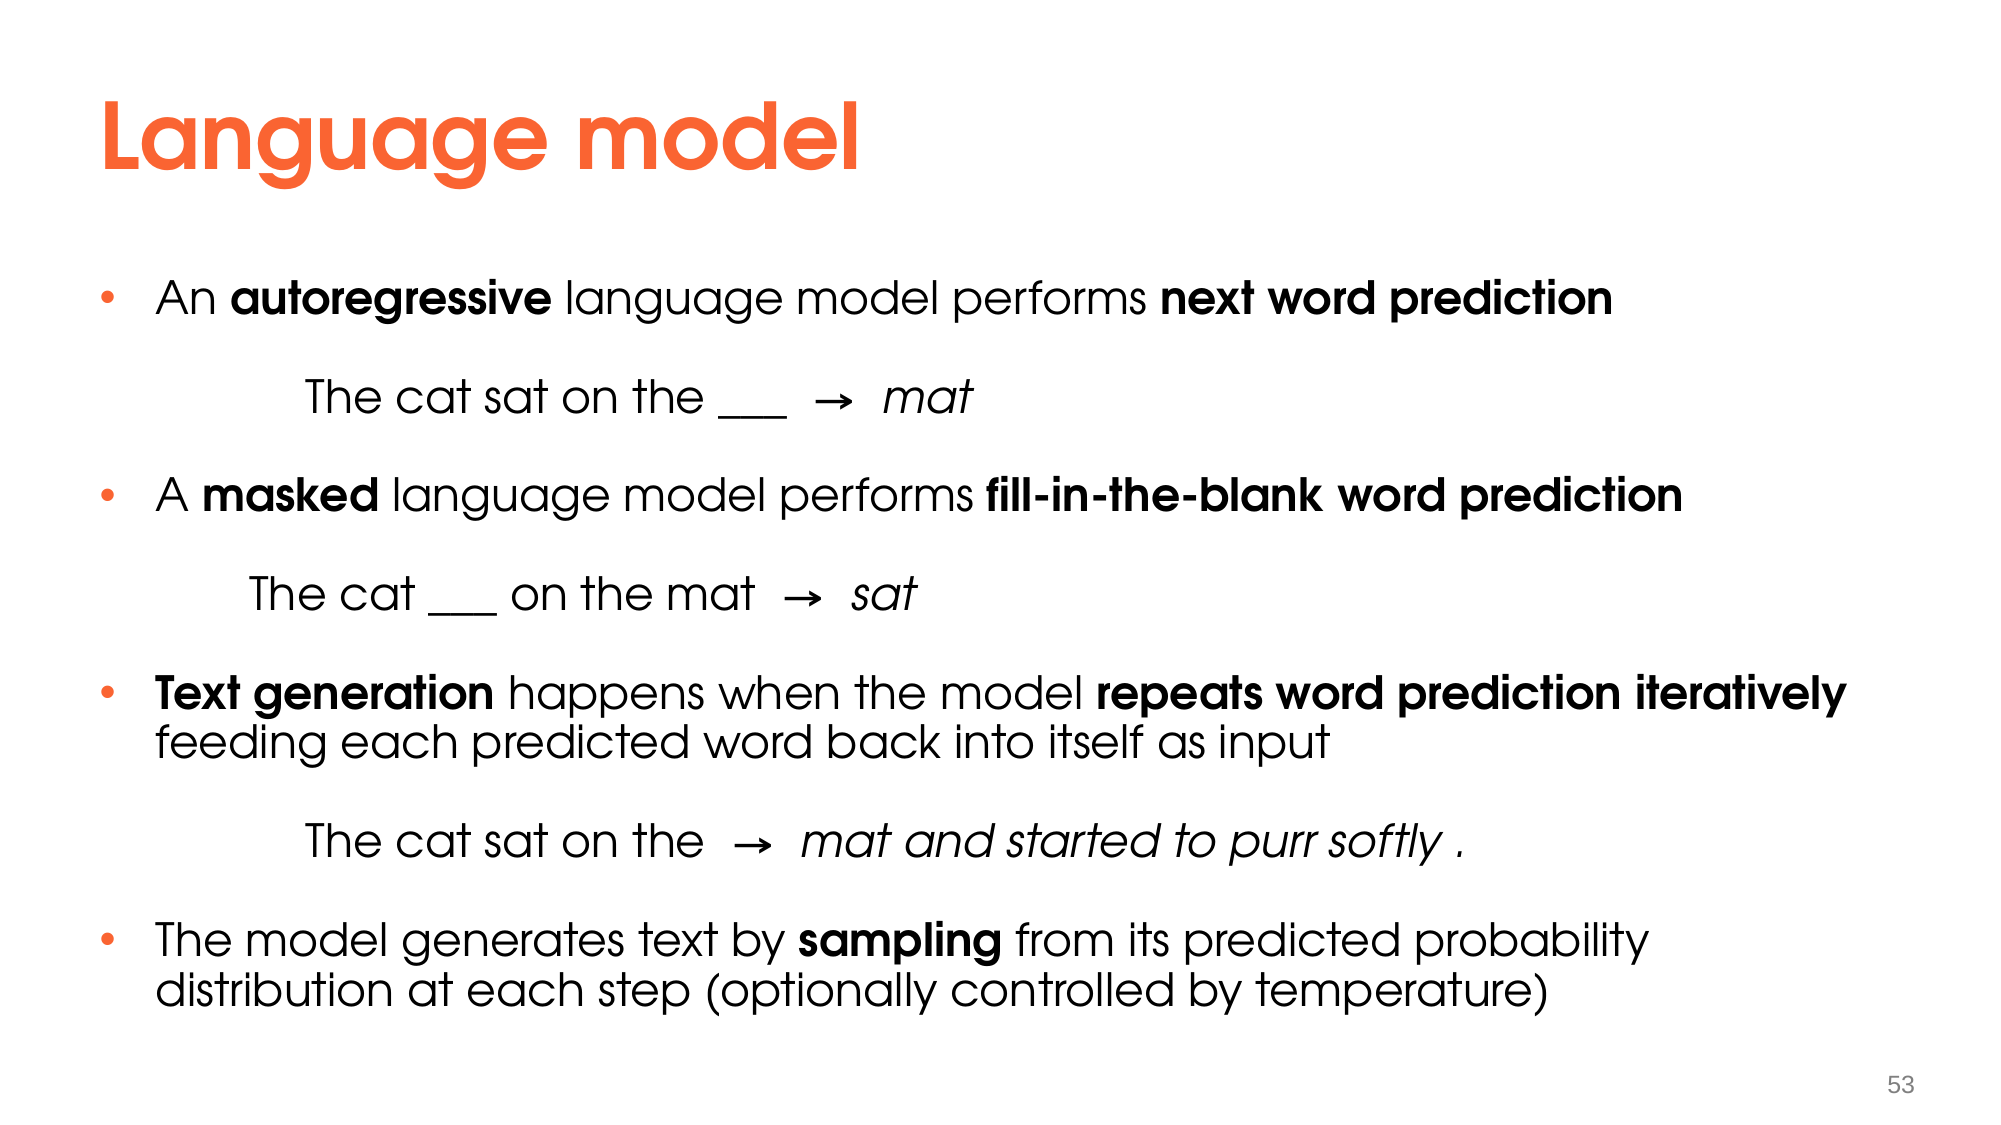

# Language model
An autoregressive language model performs next word prediction
	The cat sat on the ___  →  mat
A masked language model performs fill-in-the-blank word prediction
	The cat ___ on the mat  →  sat

Text generation happens when the model repeats word prediction iteratively feeding each predicted word back into itself as input
	The cat sat on the  →  mat and started to purr softly .
The model generates text by sampling from its predicted probability distribution at each step (optionally controlled by temperature)
53